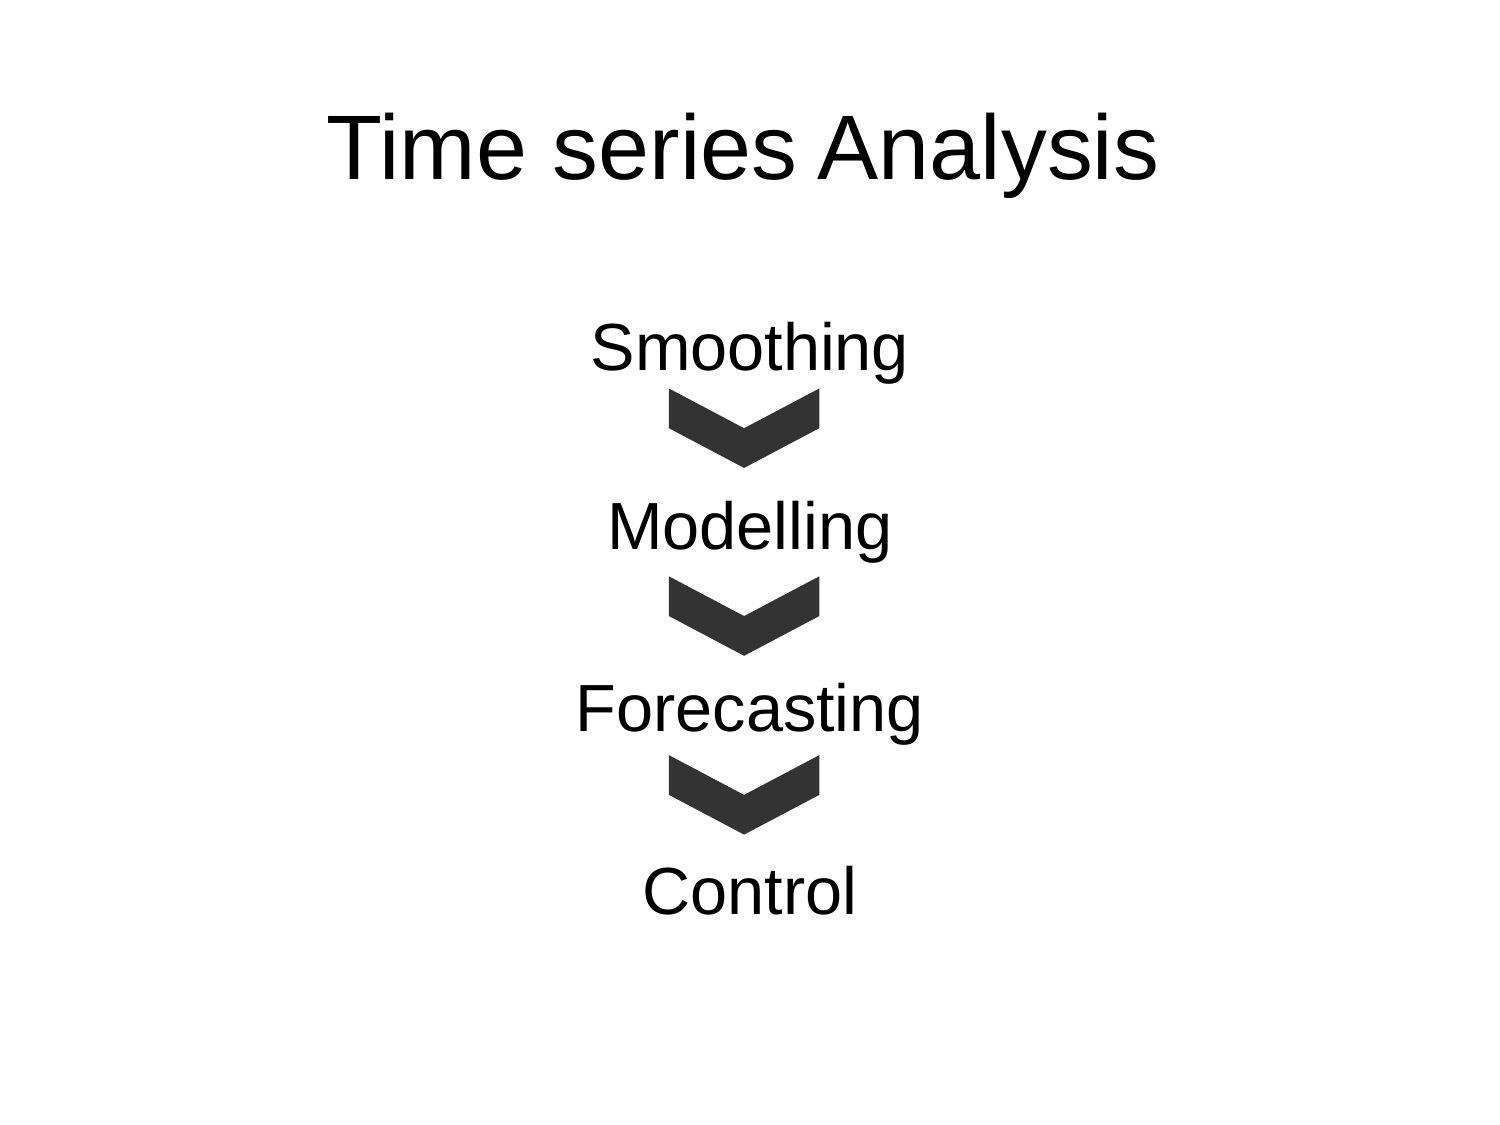

# Time series Analysis
Smoothing

Modelling

Forecasting

Control